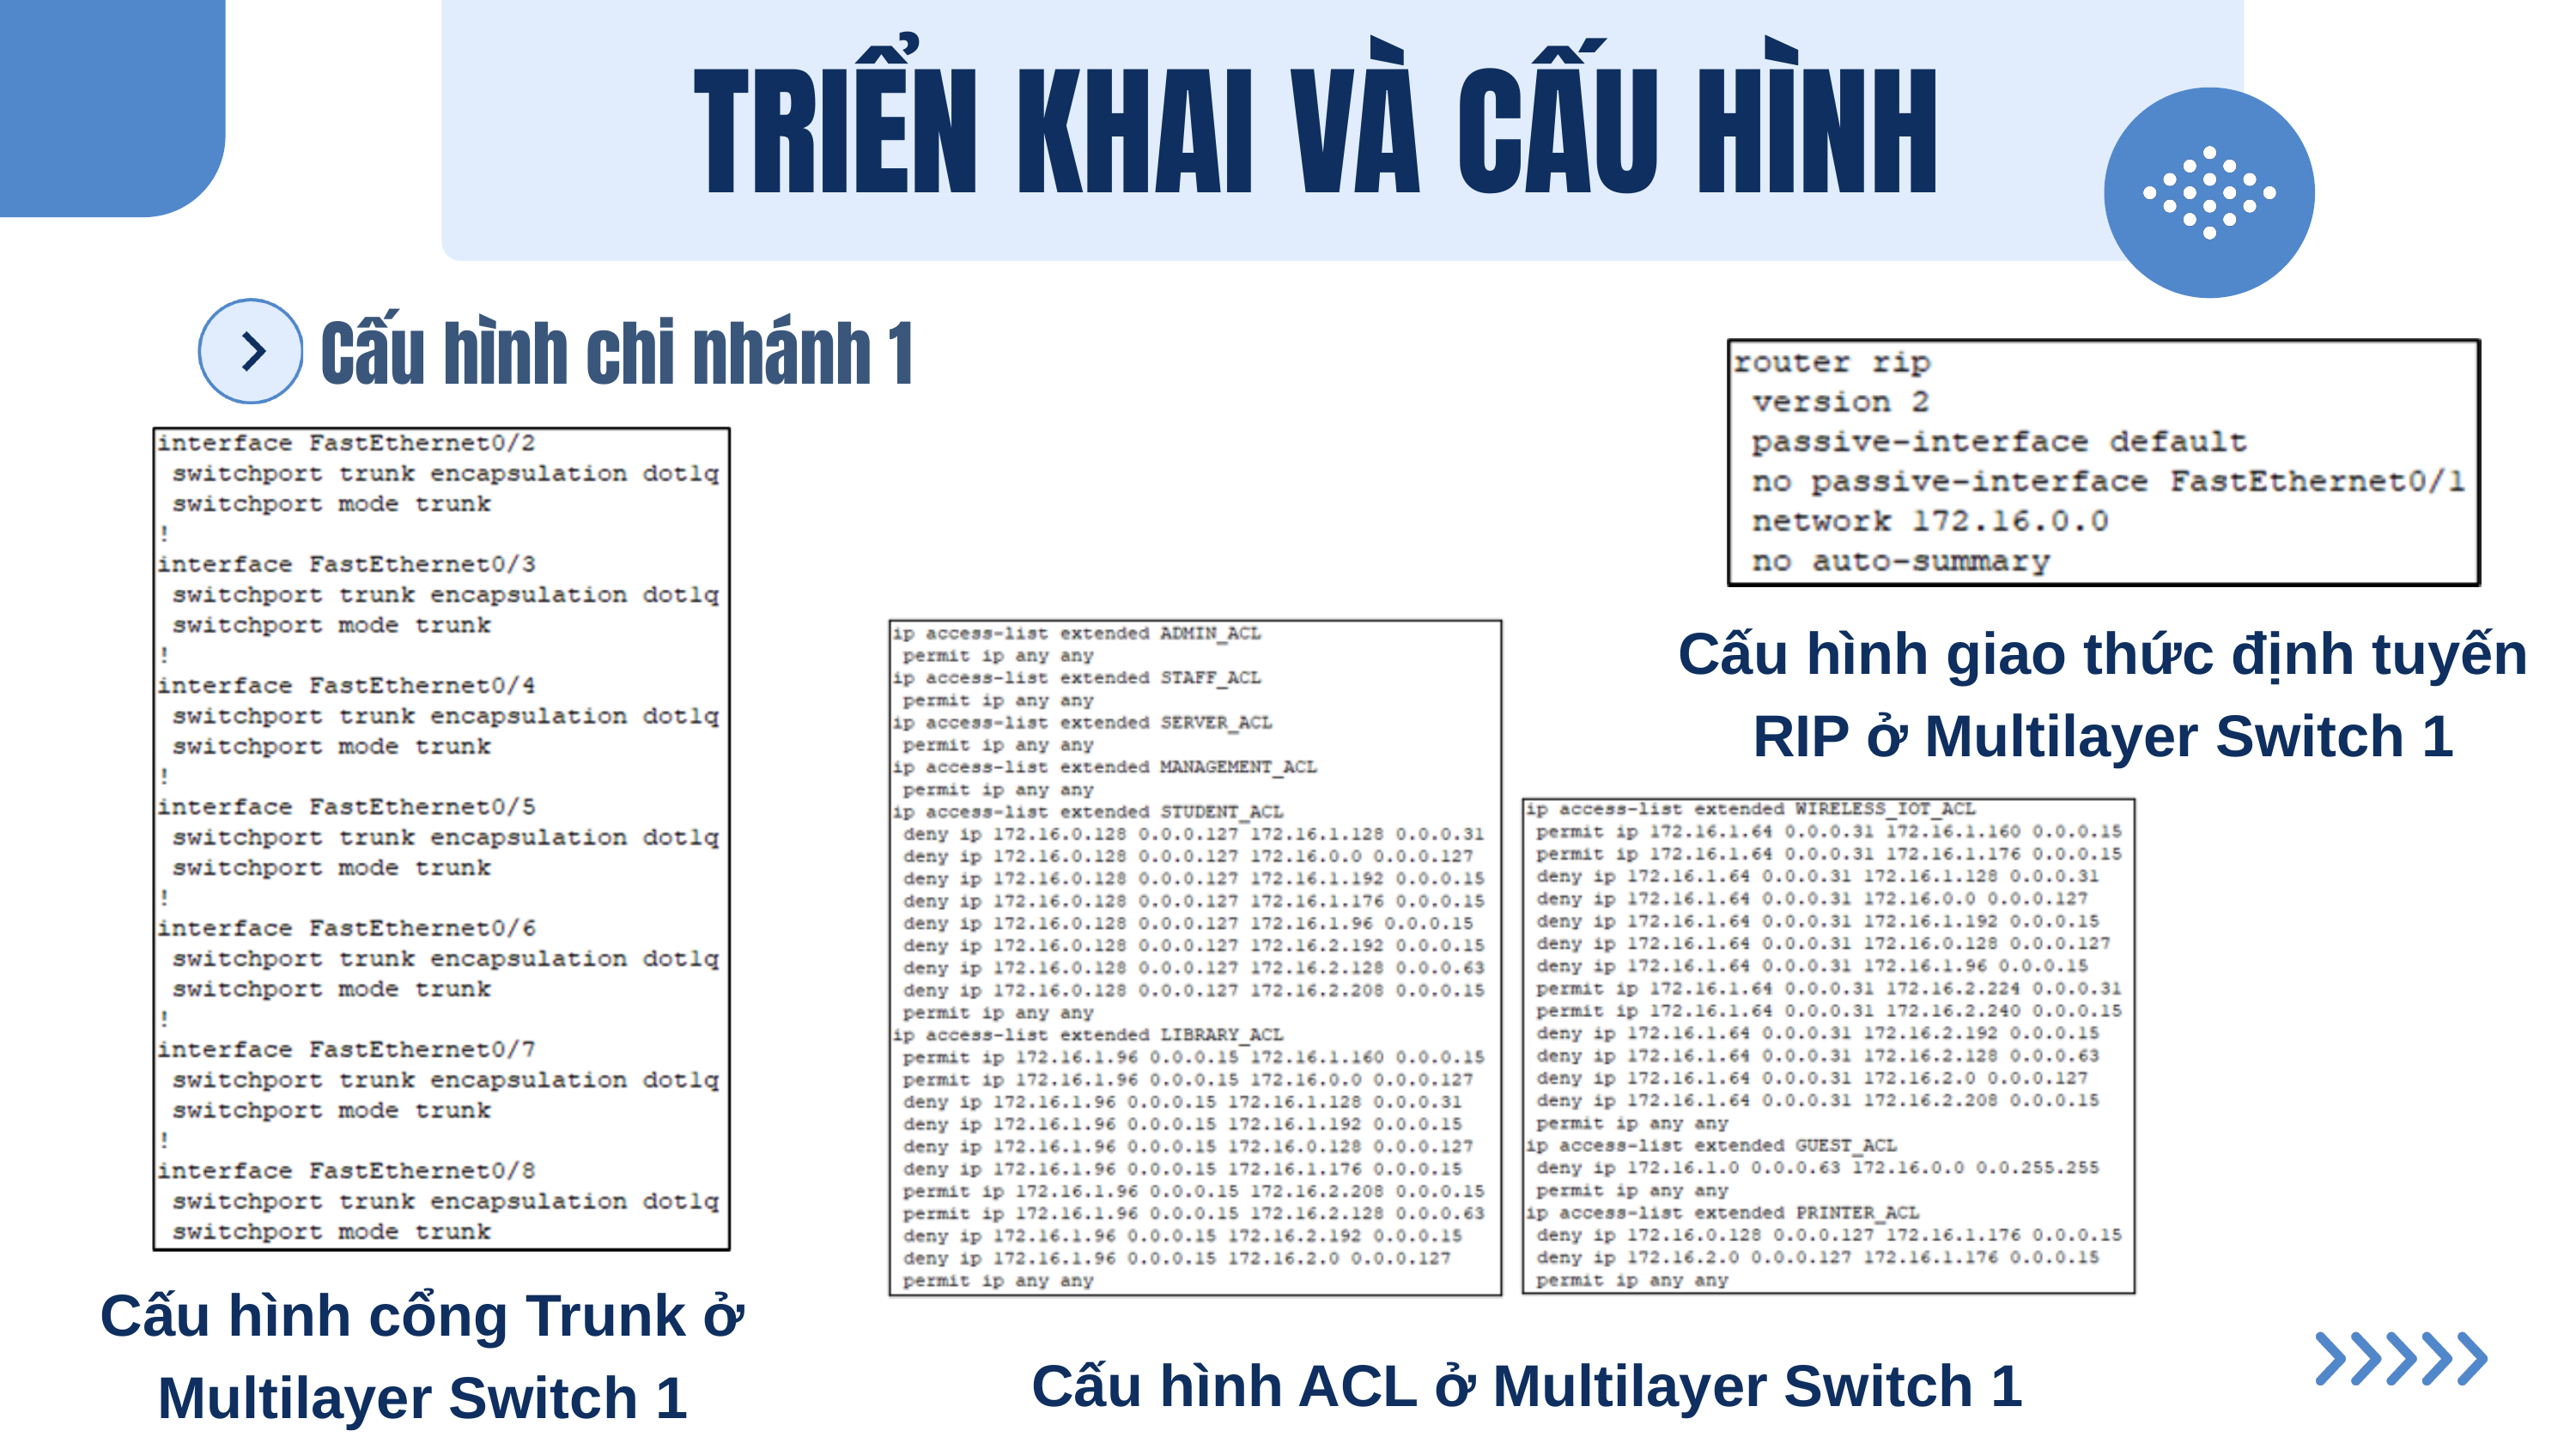

TRIỂN KHAI VÀ CẤU HÌNH

Cấu hình chi nhánh 1

Cấu hình giao thức định tuyến RIP ở Multilayer Switch 1

Cấu hình cổng Trunk ở Multilayer Switch 1

Cấu hình ACL ở Multilayer Switch 1